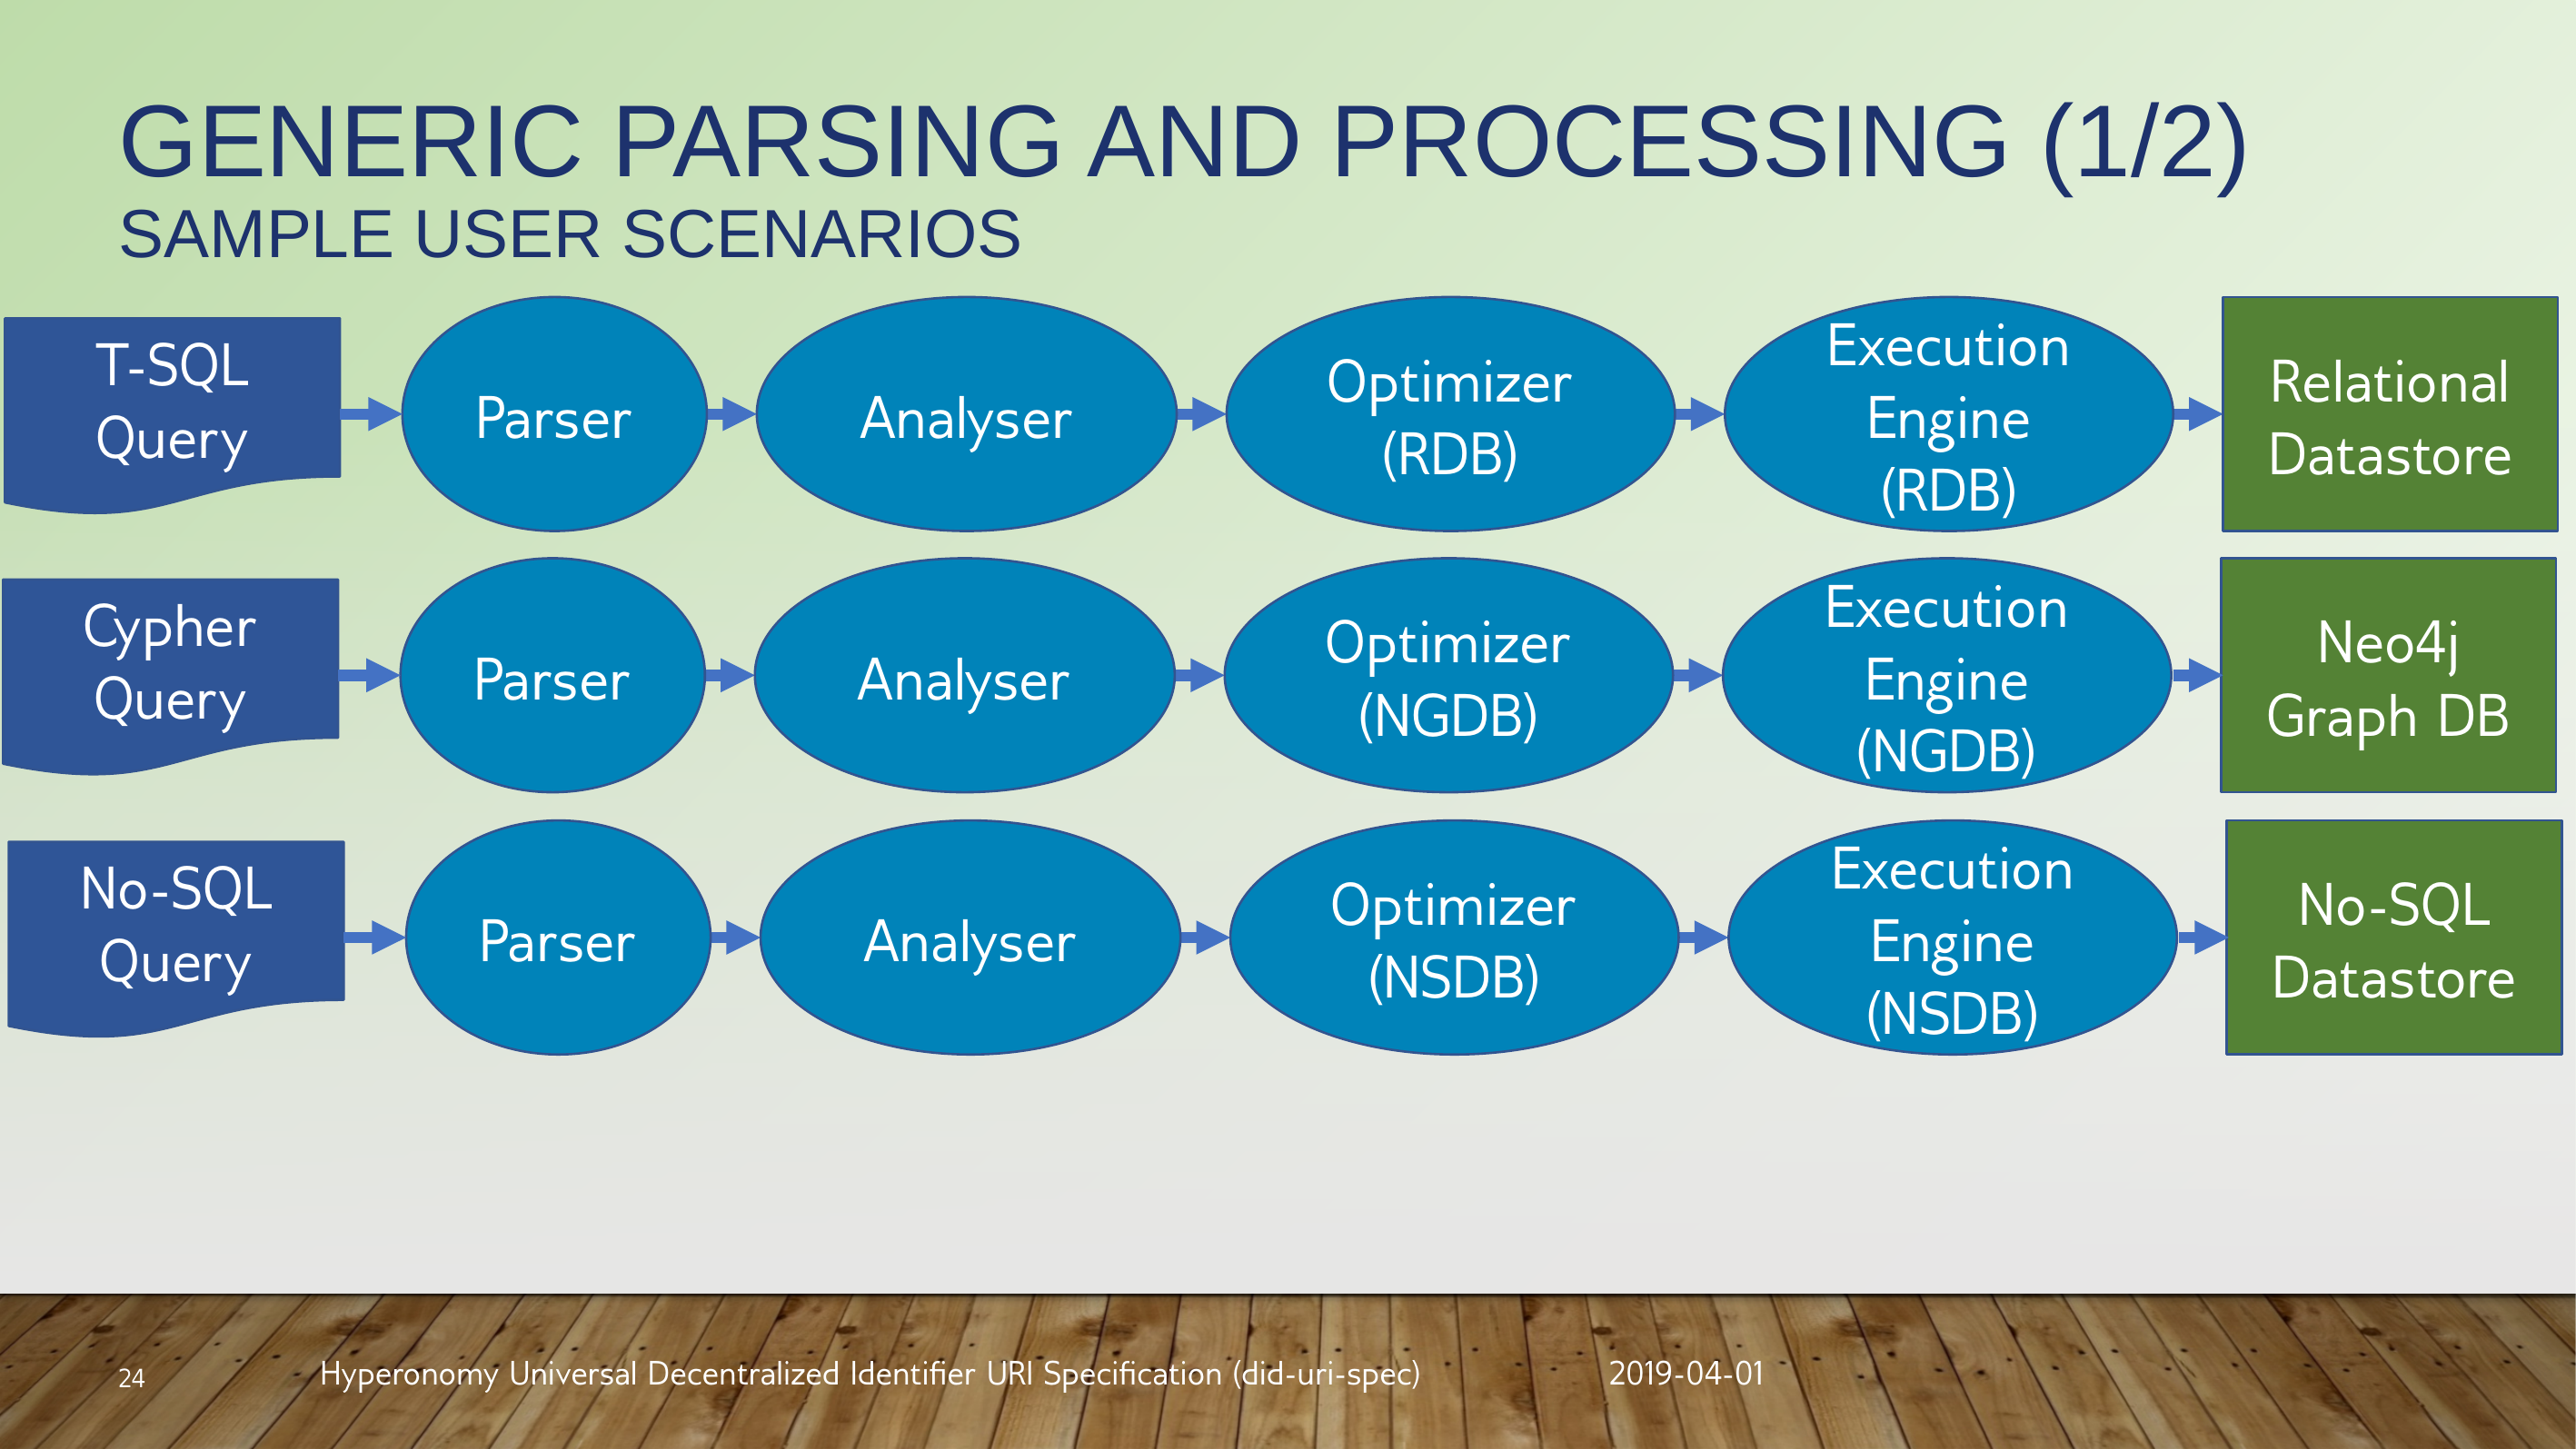

# Generic Parsing and Processing (1/2) Sample User Scenarios
Analyser
Optimizer (RDB)
Execution Engine (RDB)
Parser
Relational Datastore
T-SQL Query
Analyser
Optimizer (NGDB)
Execution Engine (NGDB)
Parser
Neo4j Graph DB
Cypher Query
Analyser
Optimizer (NSDB)
Execution Engine (NSDB)
Parser
No-SQL Datastore
No-SQL Query
2019-04-01
Hyperonomy Universal Decentralized Identifier URI Specification (did-uri-spec)